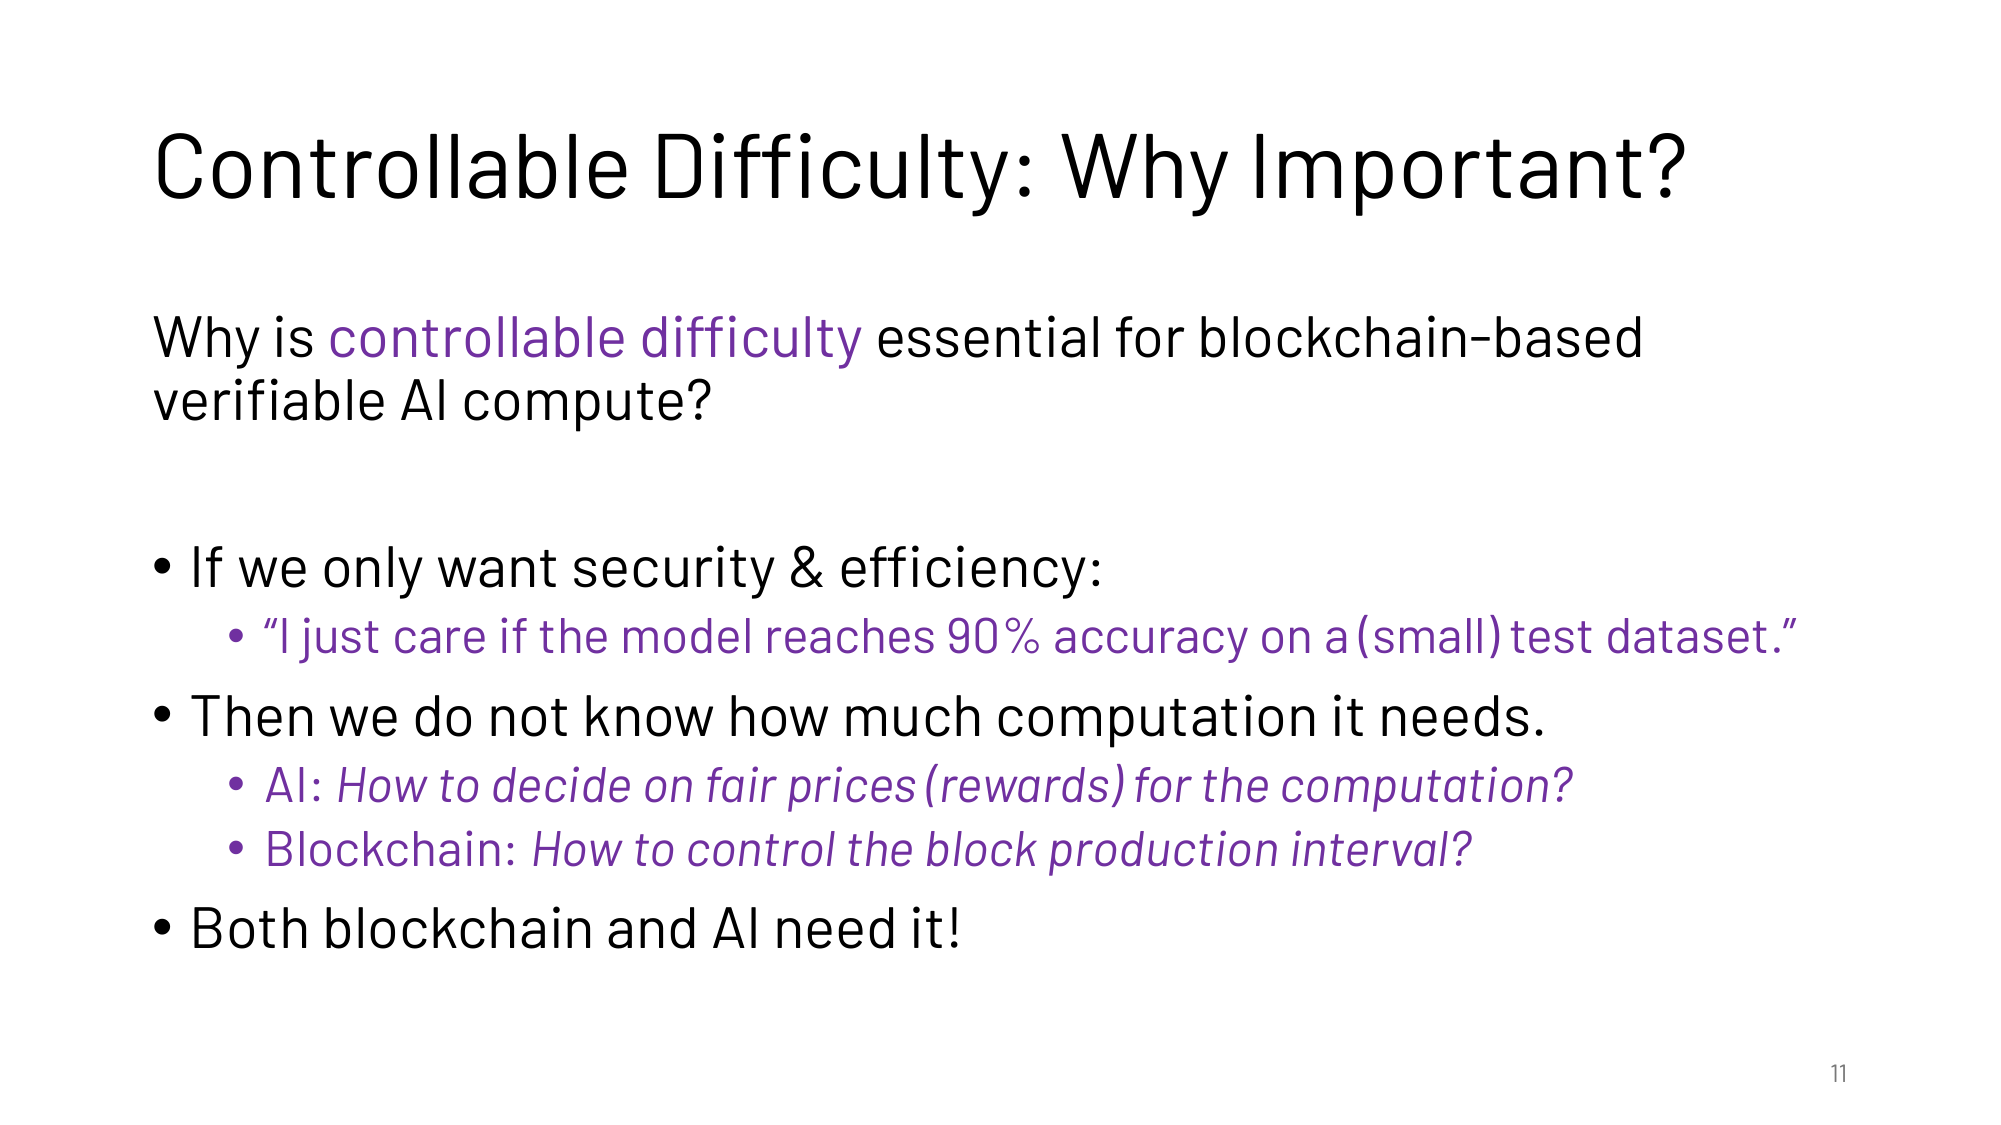

# Controllable Difficulty: Why Important?
Why is controllable difficulty essential for blockchain-based verifiable AI compute?

If we only want security & efficiency:
“I just care if the model reaches 90% accuracy on a (small) test dataset.”
Then we do not know how much computation it needs.
AI: How to decide on fair prices (rewards) for the computation?
Blockchain: How to control the block production interval?
Both blockchain and AI need it!
11